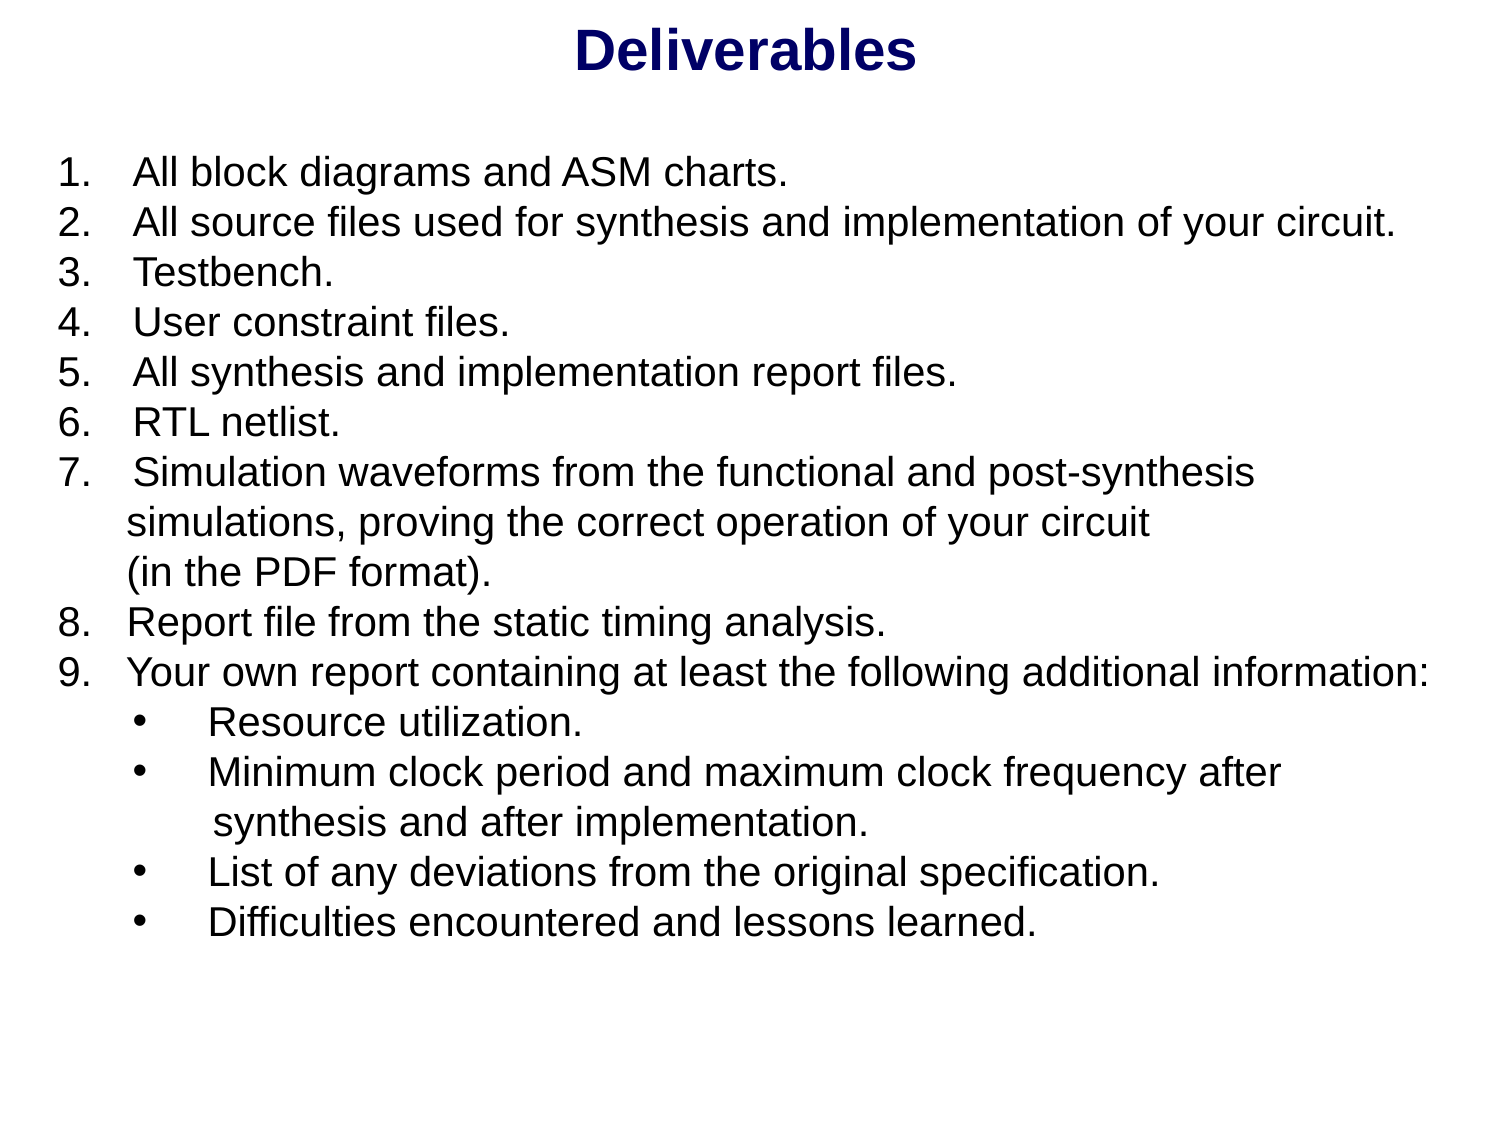

Deliverables
All block diagrams and ASM charts.
All source files used for synthesis and implementation of your circuit.
Testbench.
User constraint files.
All synthesis and implementation report files.
RTL netlist.
Simulation waveforms from the functional and post-synthesis
      simulations, proving the correct operation of your circuit
      (in the PDF format).
8.   Report file from the static timing analysis.
9.   Your own report containing at least the following additional information:
Resource utilization.
Minimum clock period and maximum clock frequency after
       synthesis and after implementation.
List of any deviations from the original specification.
Difficulties encountered and lessons learned.